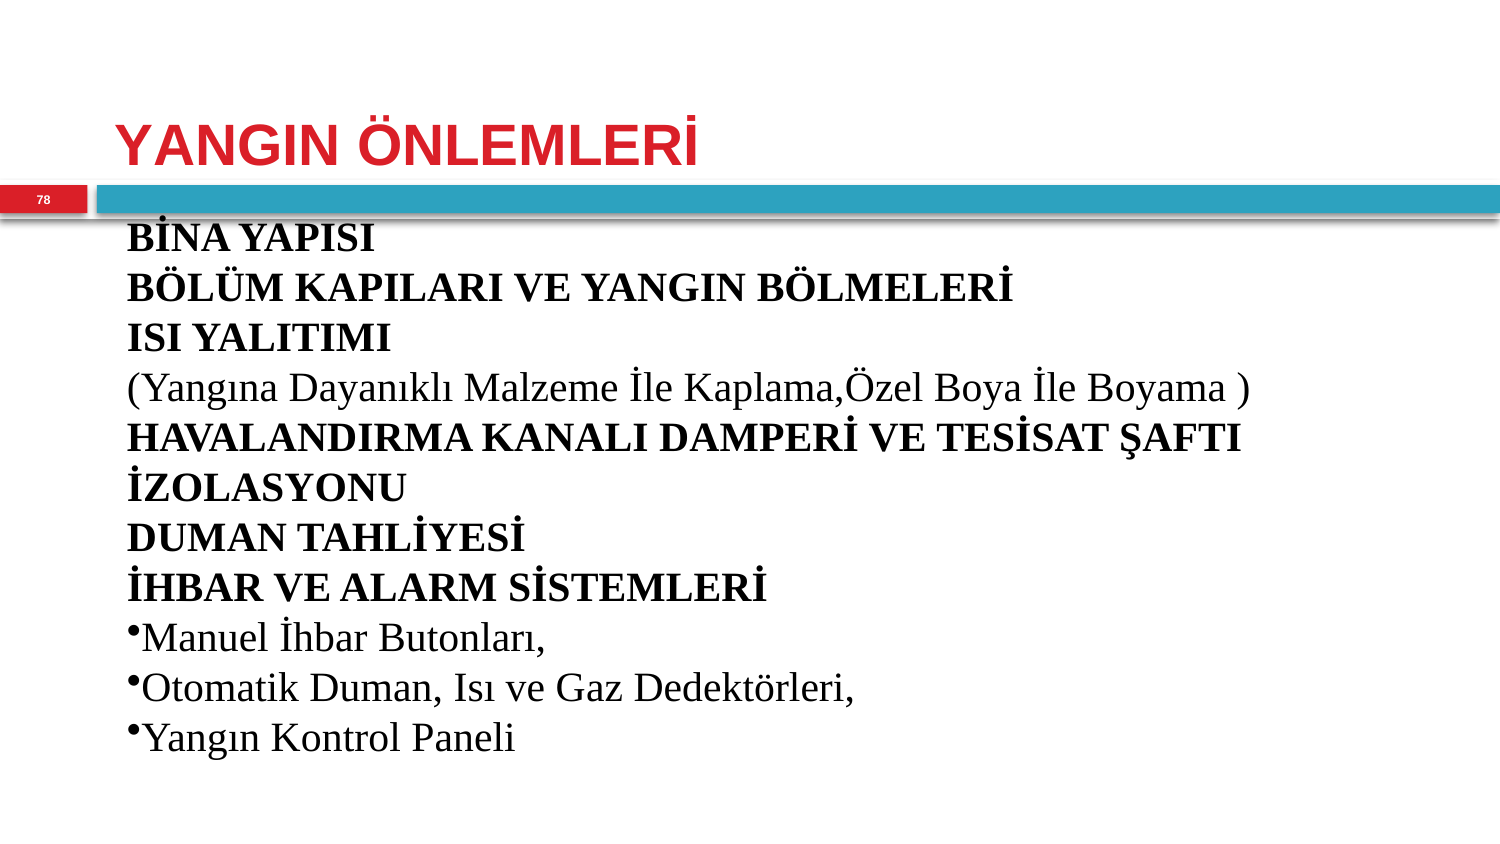

# YANGIN ÖNLEMLERİ
78
BİNA YAPISI
BÖLÜM KAPILARI VE YANGIN BÖLMELERİ
ISI YALITIMI
(Yangına Dayanıklı Malzeme İle Kaplama,Özel Boya İle Boyama )
HAVALANDIRMA KANALI DAMPERİ VE TESİSAT ŞAFTI İZOLASYONU
DUMAN TAHLİYESİ
İHBAR VE ALARM SİSTEMLERİ
Manuel İhbar Butonları,
Otomatik Duman, Isı ve Gaz Dedektörleri,
Yangın Kontrol Paneli